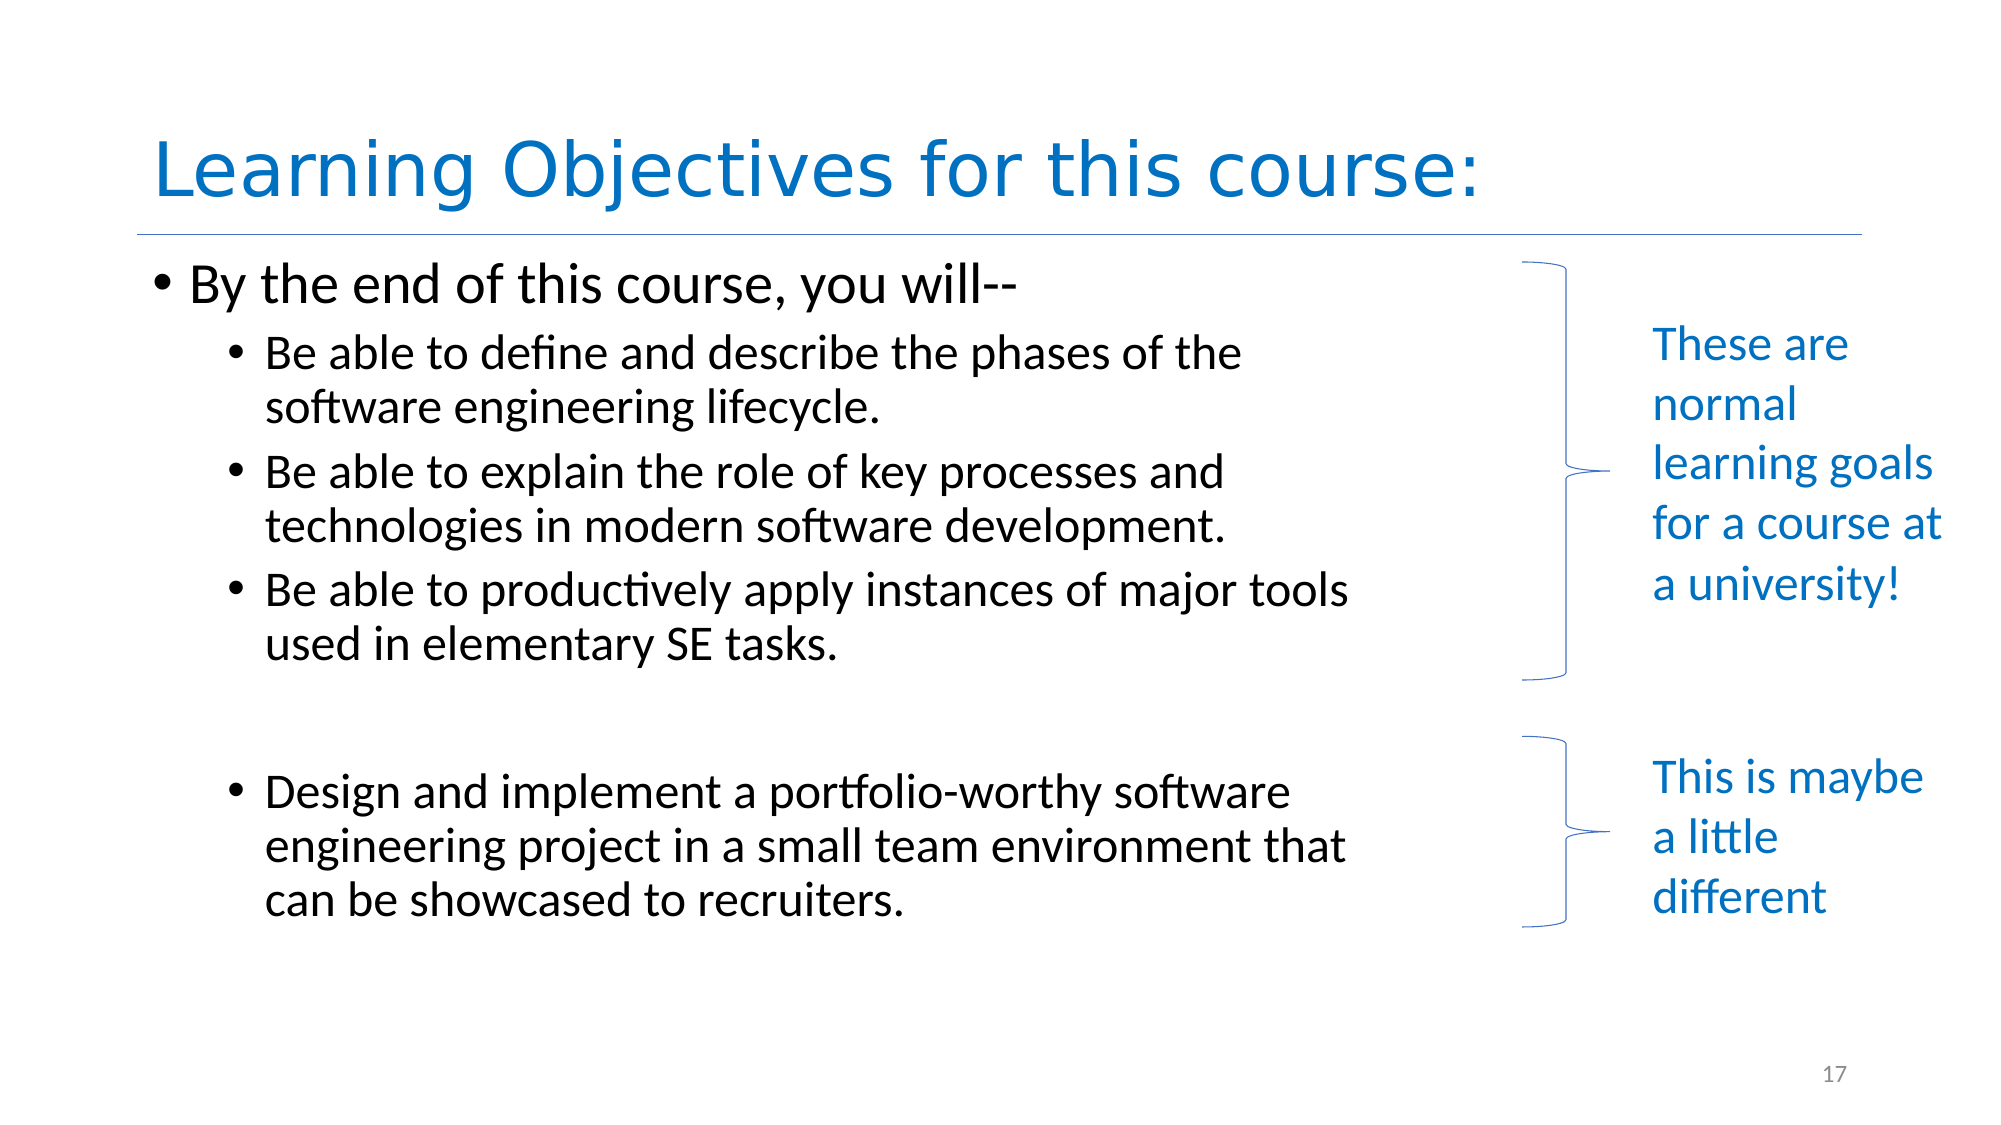

# Learning Objectives for this course:
By the end of this course, you will--
Be able to define and describe the phases of the software engineering lifecycle.
Be able to explain the role of key processes and technologies in modern software development.
Be able to productively apply instances of major tools used in elementary SE tasks.

Design and implement a portfolio-worthy software engineering project in a small team environment that can be showcased to recruiters.

These are normal learning goals for a course at a university!
This is maybe a little different

17